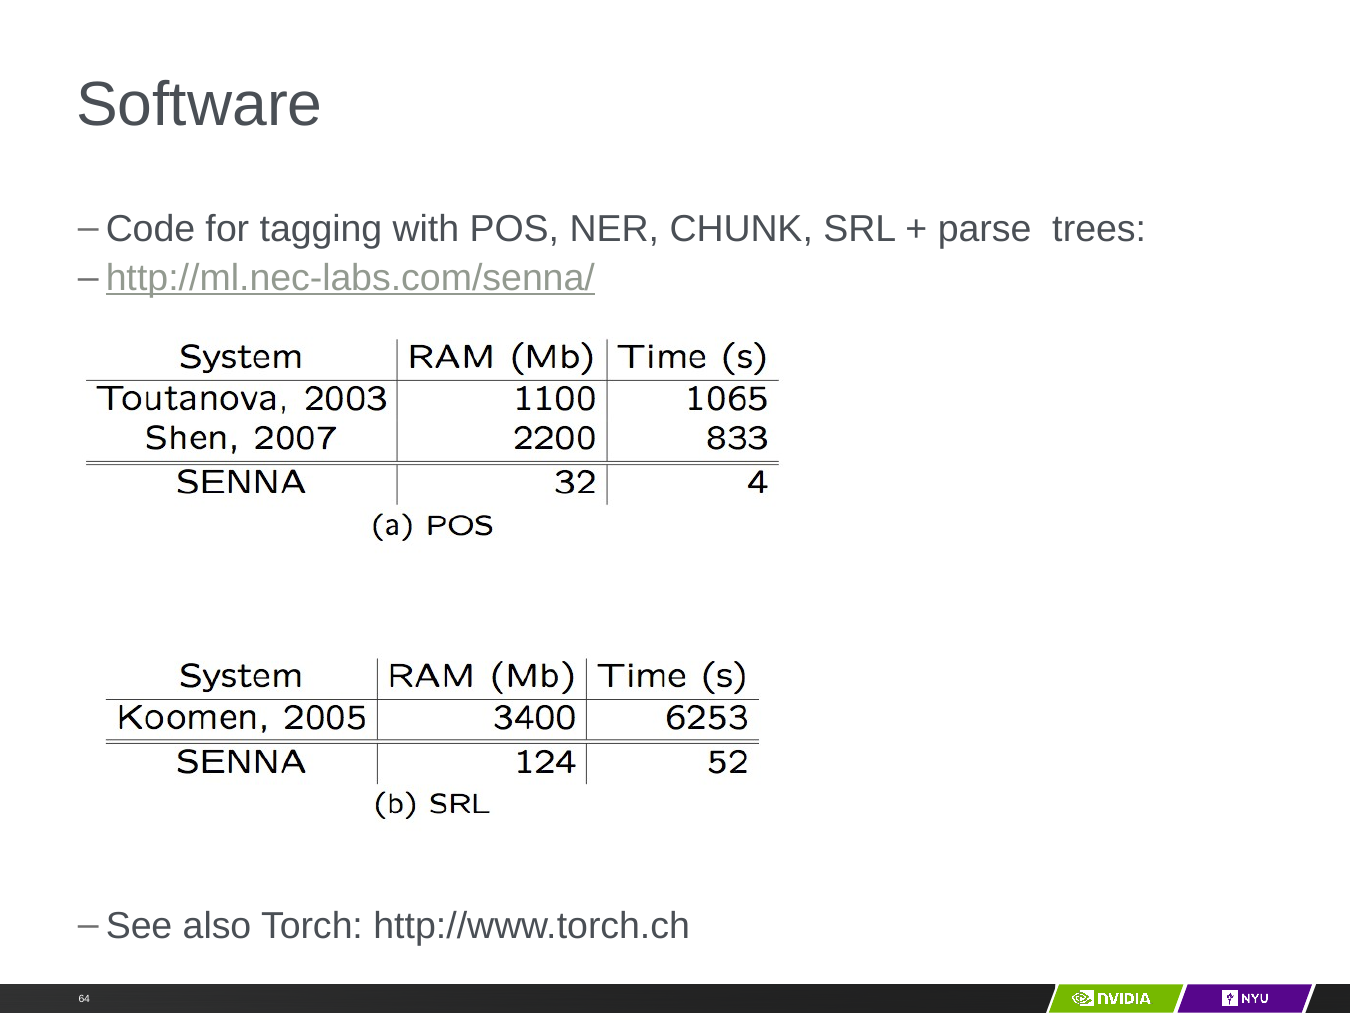

# Software
Code for tagging with POS, NER, CHUNK, SRL + parse  trees:
http://ml.nec-labs.com/senna/

See also Torch: http://www.torch.ch